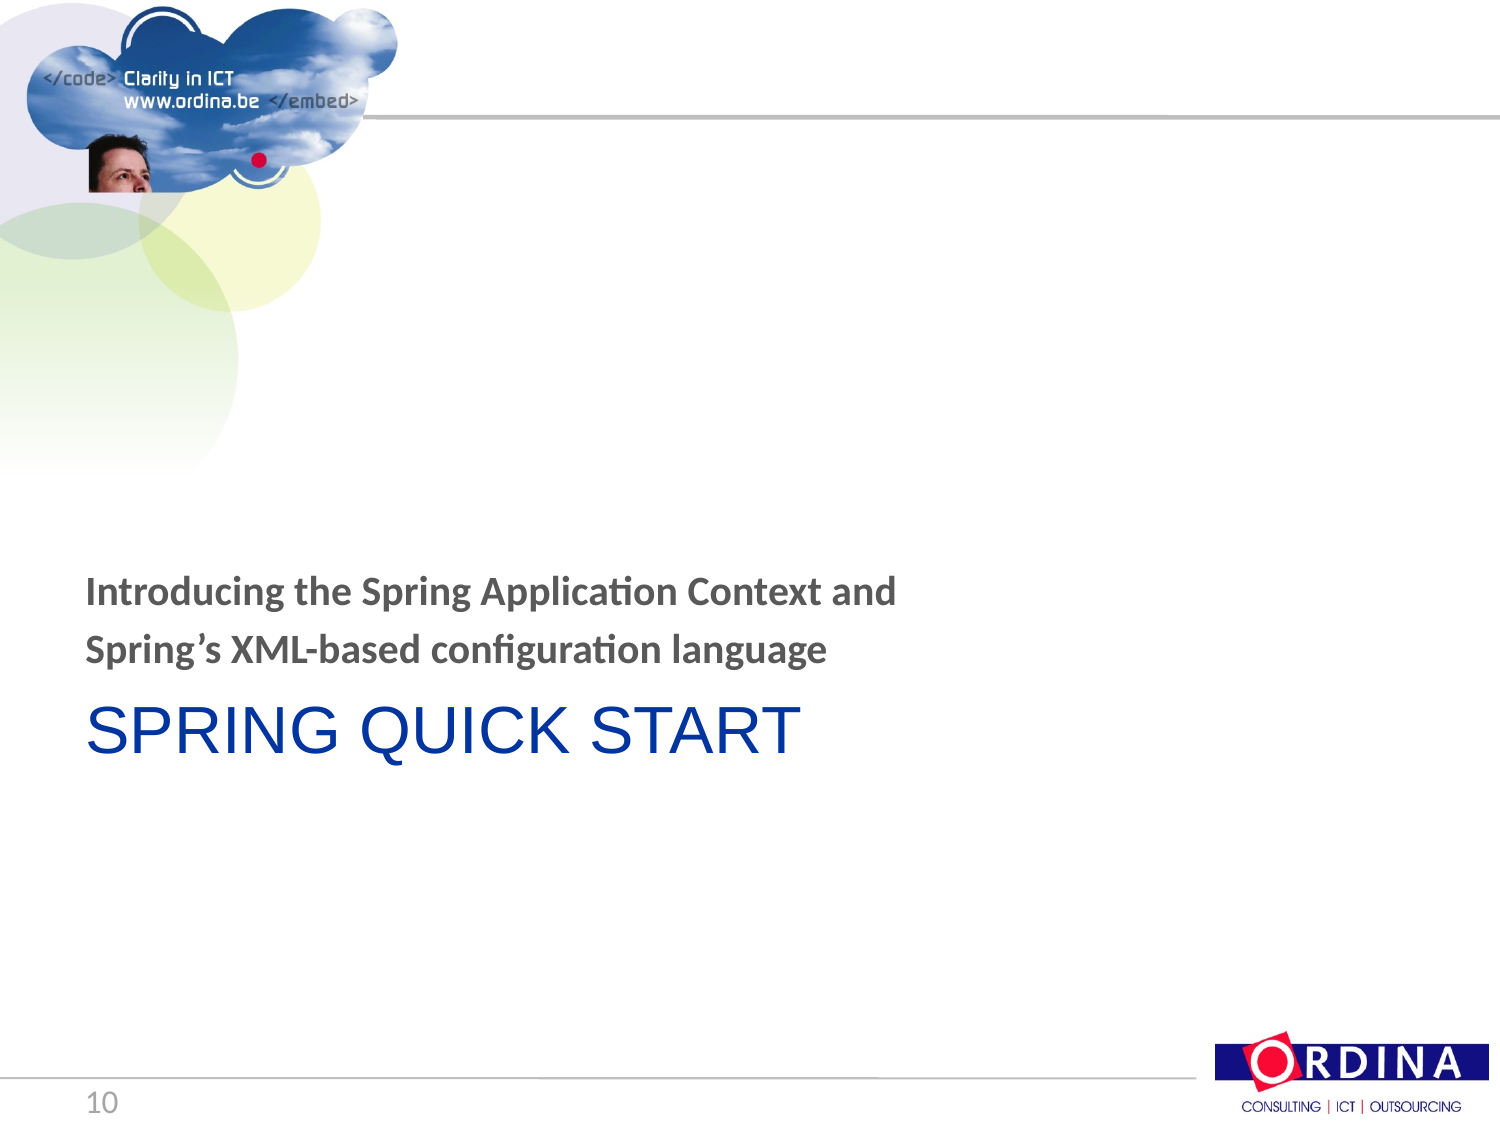

Introducing the Spring Application Context and
Spring’s XML-based configuration language
# Spring Quick Start
10